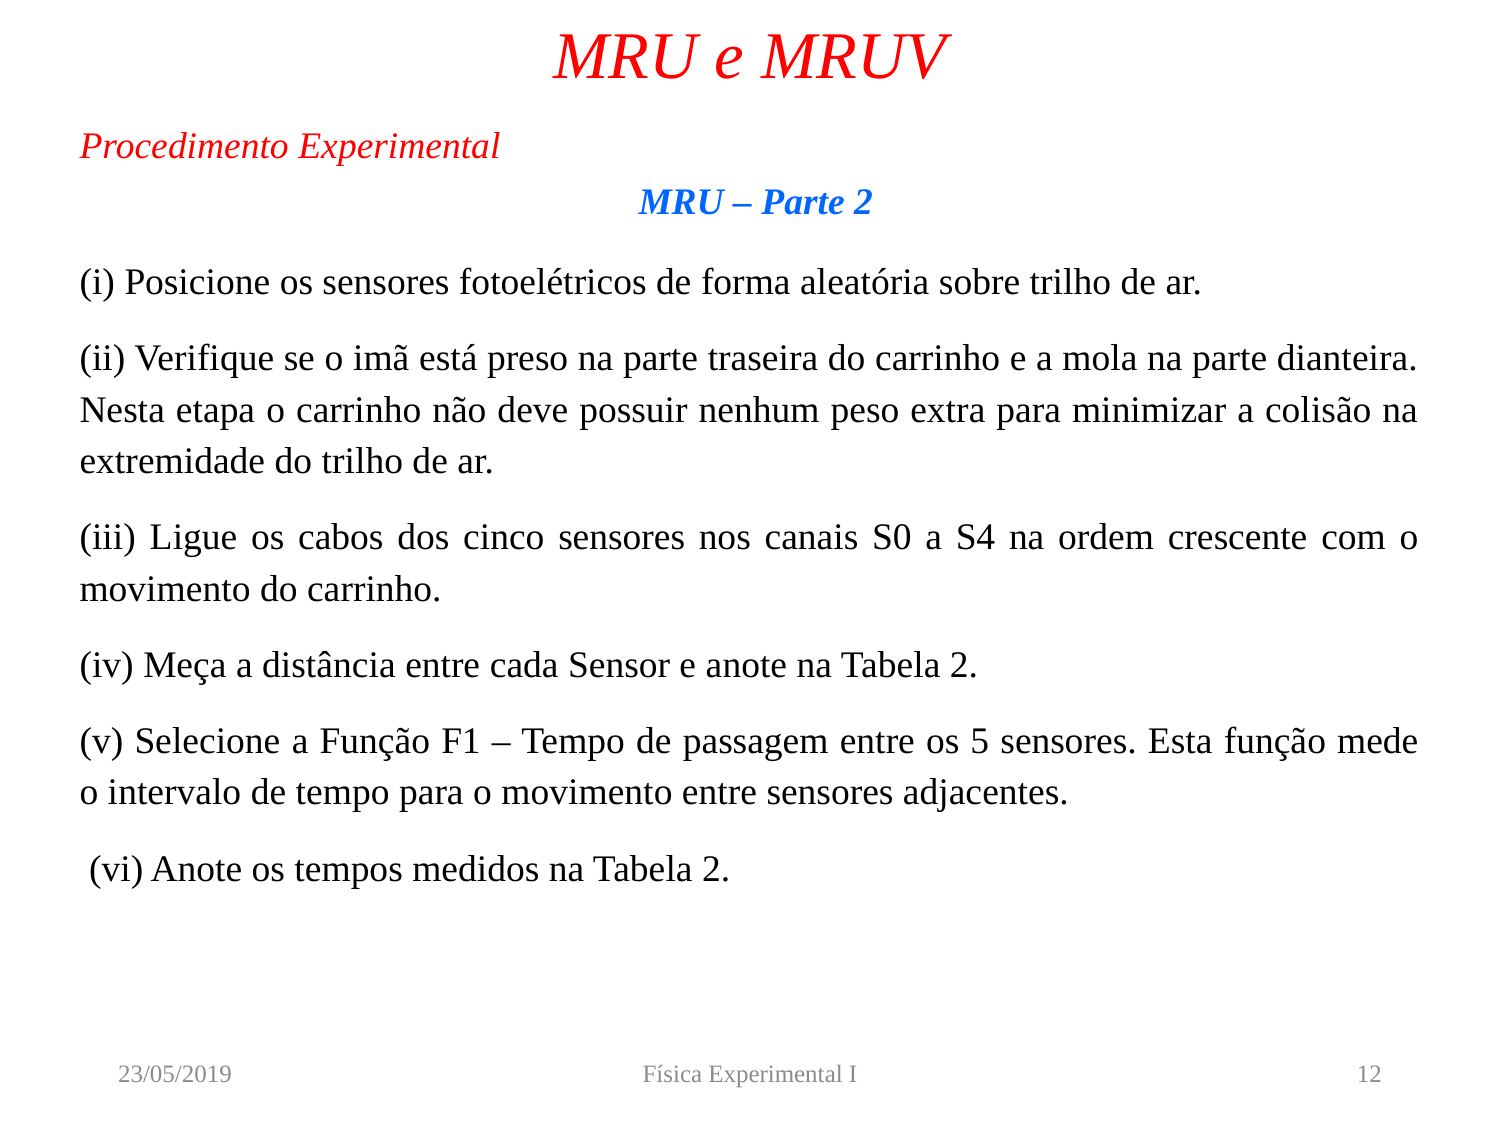

# MRU e MRUV
Procedimento Experimental
MRU – Parte 2
(i) Posicione os sensores fotoelétricos de forma aleatória sobre trilho de ar.
(ii) Verifique se o imã está preso na parte traseira do carrinho e a mola na parte dianteira. Nesta etapa o carrinho não deve possuir nenhum peso extra para minimizar a colisão na extremidade do trilho de ar.
(iii) Ligue os cabos dos cinco sensores nos canais S0 a S4 na ordem crescente com o movimento do carrinho.
(iv) Meça a distância entre cada Sensor e anote na Tabela 2.
(v) Selecione a Função F1 – Tempo de passagem entre os 5 sensores. Esta função mede o intervalo de tempo para o movimento entre sensores adjacentes.
 (vi) Anote os tempos medidos na Tabela 2.
23/05/2019
Física Experimental I
12